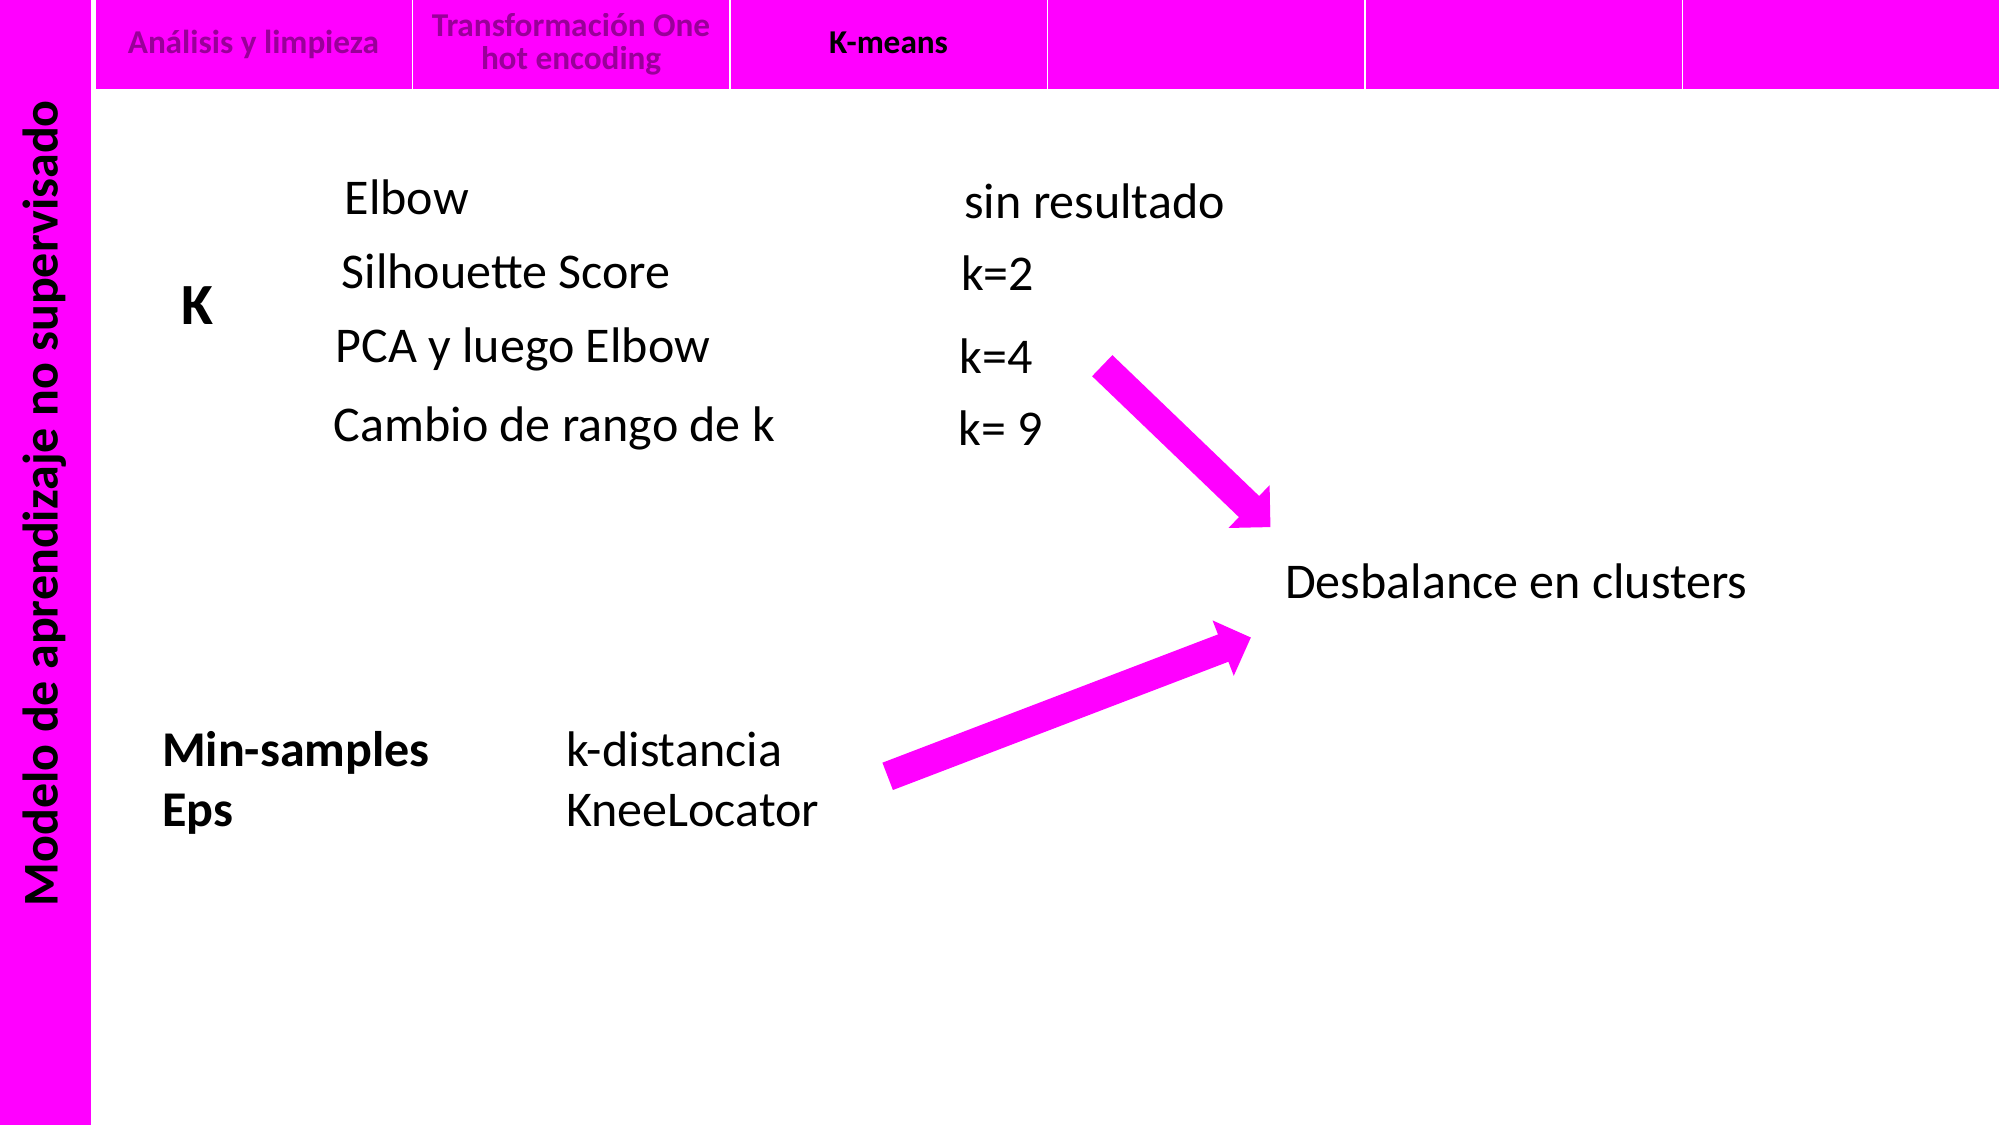

Modelo de aprendizaje no supervisado
| Análisis y limpieza | Transformación One hot encoding | K-means | DBSCAN |  |  |
| --- | --- | --- | --- | --- | --- |

Elbow
sin resultado

 k=2
 Silhouette Score
K
 PCA y luego Elbow
k=4

 Cambio de rango de k
k= 9

 Desbalance en clusters
Min-samples
Eps
k-distancia
KneeLocator